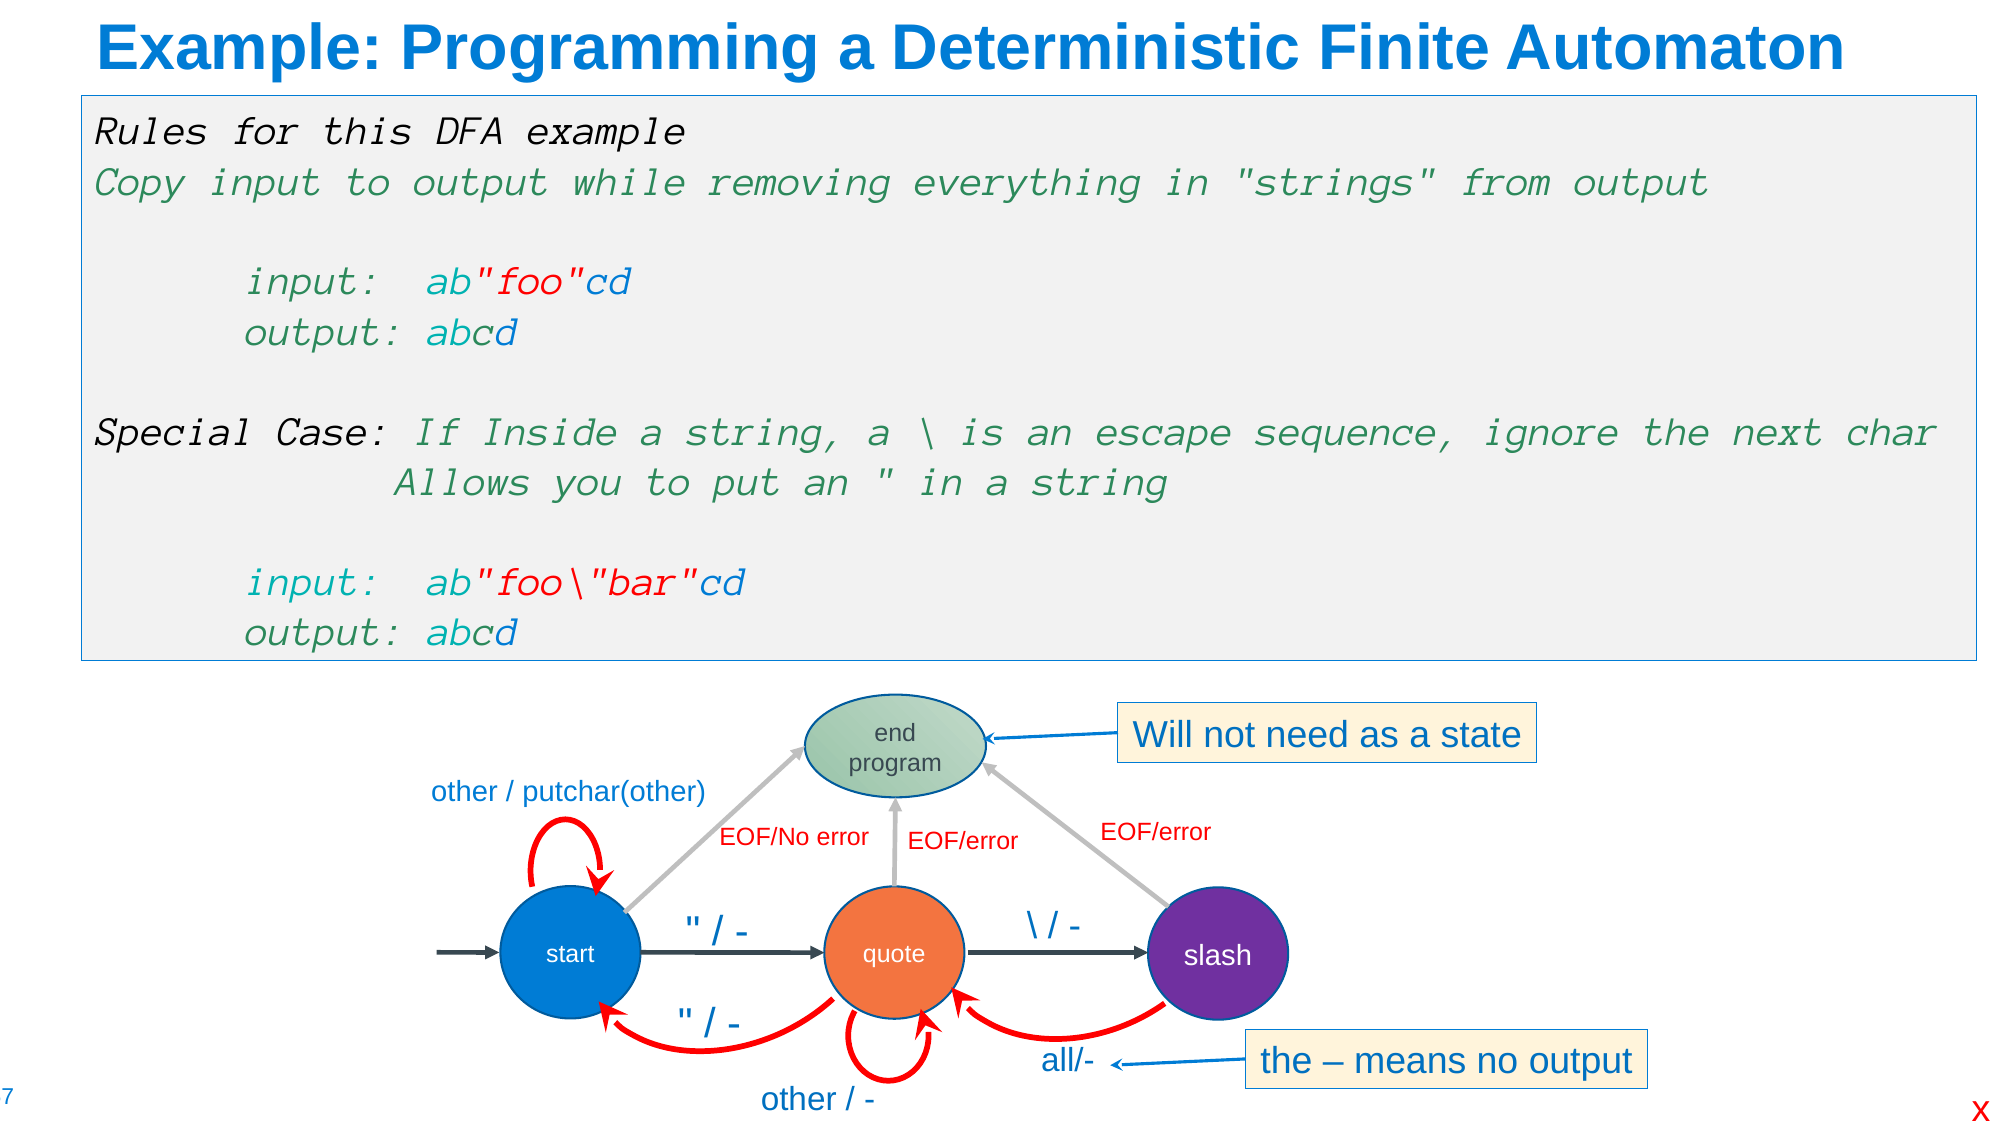

# Example: Programming a Deterministic Finite Automaton
Rules for this DFA example
Copy input to output while removing everything in "strings" from output

	input:  ab"foo"cd
	output: abcd

Special Case: If Inside a string, a \ is an escape sequence, ignore the next char
		Allows you to put an " in a string

	input:  ab"foo\"bar"cd
	output: abcd
end program
Will not need as a state
other / putchar(other)

EOF/error
EOF/No error
EOF/error

start
quote
slash
\ / -
" / -
" / -

all/-
the – means no output
other / -
x